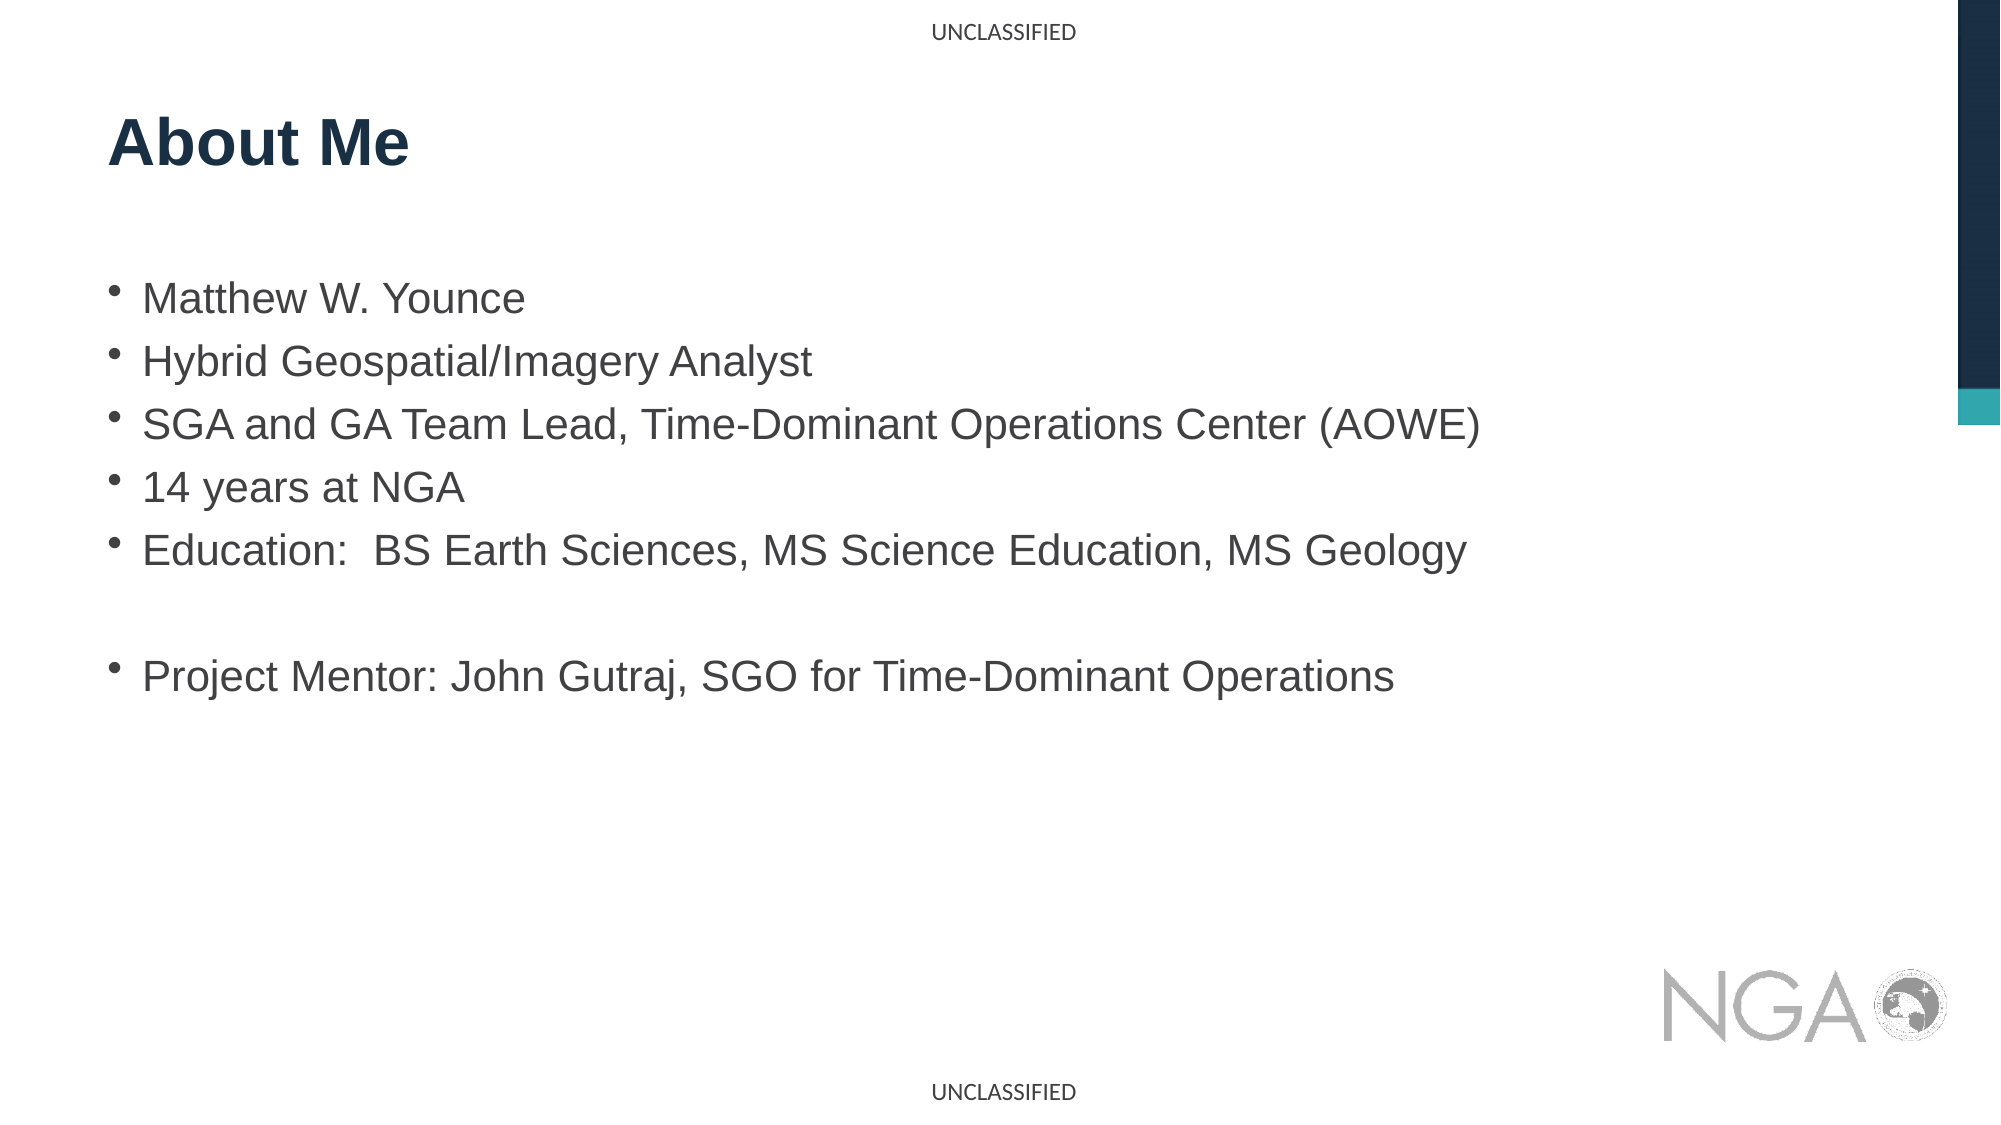

# About Me
Matthew W. Younce
Hybrid Geospatial/Imagery Analyst
SGA and GA Team Lead, Time-Dominant Operations Center (AOWE)
14 years at NGA
Education:  BS Earth Sciences, MS Science Education, MS Geology

Project Mentor: John Gutraj, SGO for Time-Dominant Operations
3